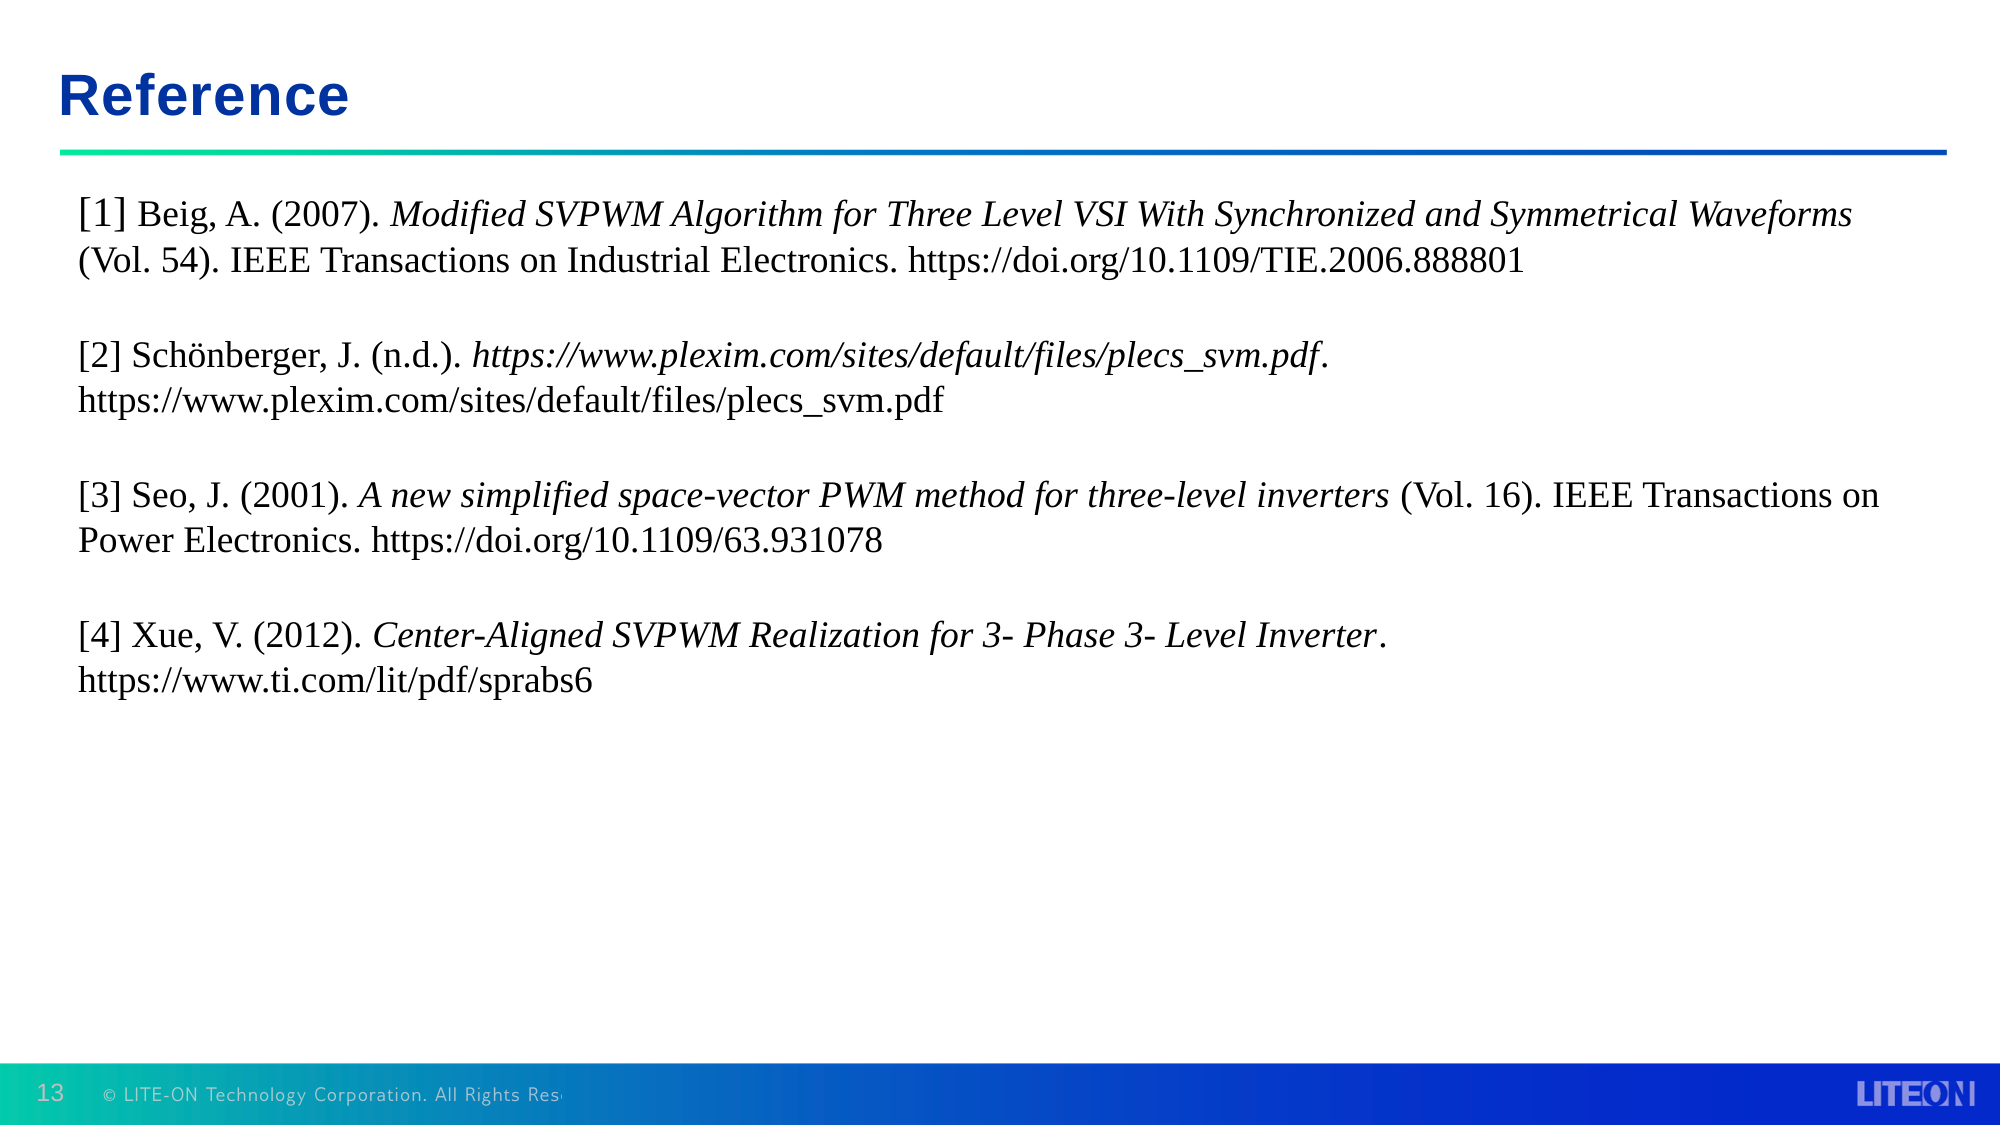

# Reference
[1] Beig, A. (2007). Modified SVPWM Algorithm for Three Level VSI With Synchronized and Symmetrical Waveforms (Vol. 54). IEEE Transactions on Industrial Electronics. https://doi.org/10.1109/TIE.2006.888801

[2] Schönberger, J. (n.d.). https://www.plexim.com/sites/default/files/plecs_svm.pdf. https://www.plexim.com/sites/default/files/plecs_svm.pdf

[3] Seo, J. (2001). A new simplified space-vector PWM method for three-level inverters (Vol. 16). IEEE Transactions on Power Electronics. https://doi.org/10.1109/63.931078

[4] Xue, V. (2012). Center-Aligned SVPWM Realization for 3- Phase 3- Level Inverter. https://www.ti.com/lit/pdf/sprabs6

13